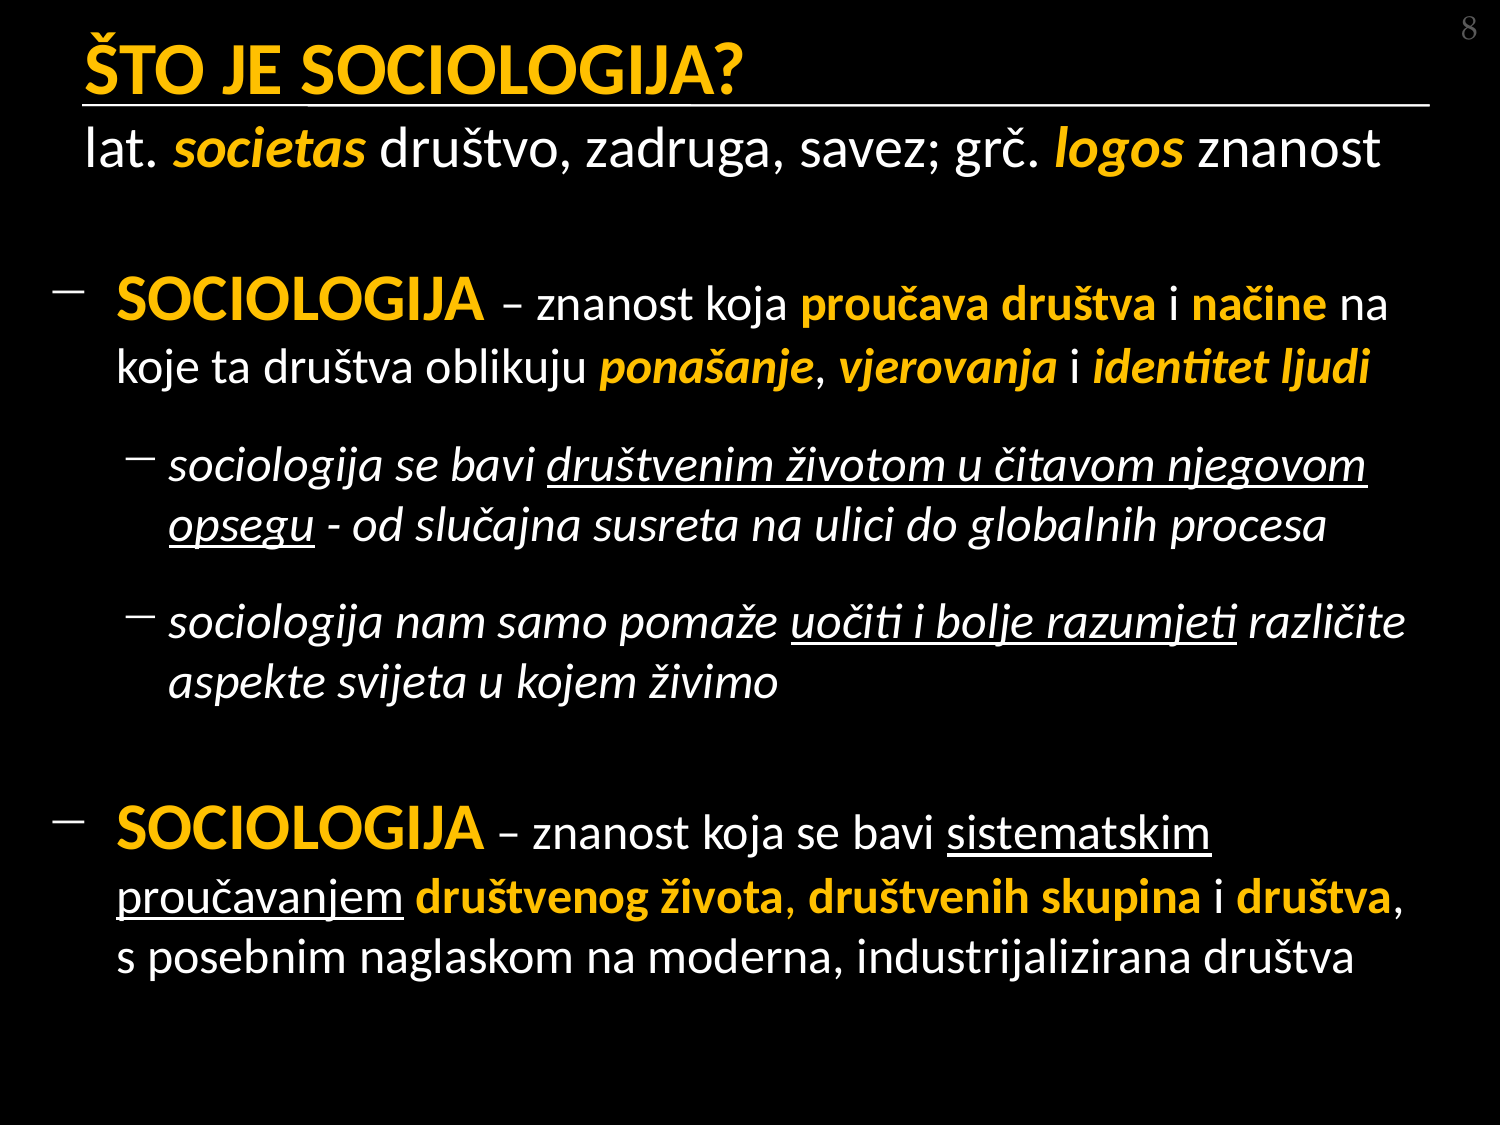

8
# ŠTO JE SOCIOLOGIJA? lat. societas društvo, zadruga, savez; grč. logos znanost
SOCIOLOGIJA – znanost koja proučava društva i načine na koje ta društva oblikuju ponašanje, vjerovanja i identitet ljudi
sociologija se bavi društvenim životom u čitavom njegovom opsegu - od slučajna susreta na ulici do globalnih procesa
sociologija nam samo pomaže uočiti i bolje razumjeti različite aspekte svijeta u kojem živimo
SOCIOLOGIJA – znanost koja se bavi sistematskim proučavanjem društvenog života, društvenih skupina i društva, s posebnim naglaskom na moderna, industrijalizirana društva